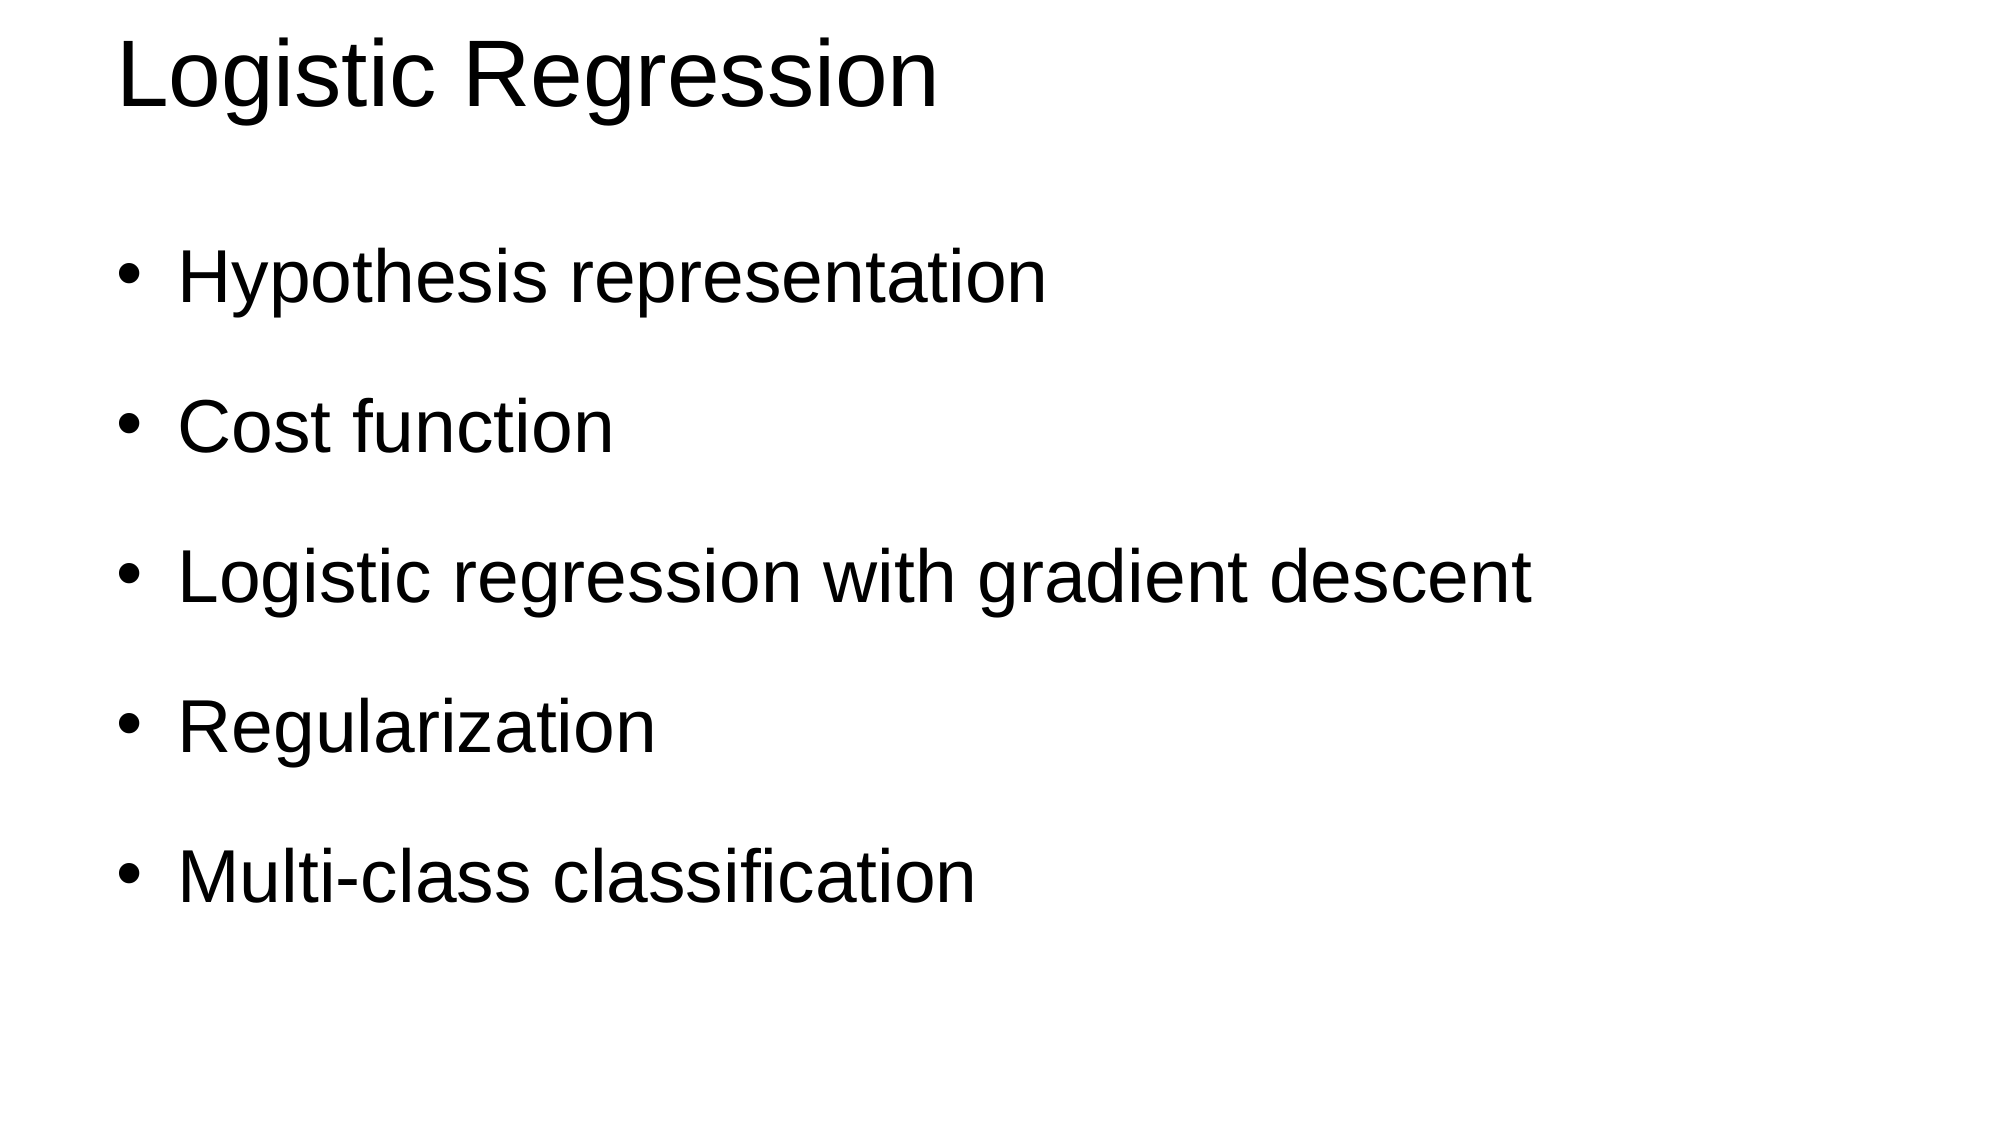

# Logistic Regression
Hypothesis representation
Cost function
Logistic regression with gradient descent
Regularization
Multi-class classification